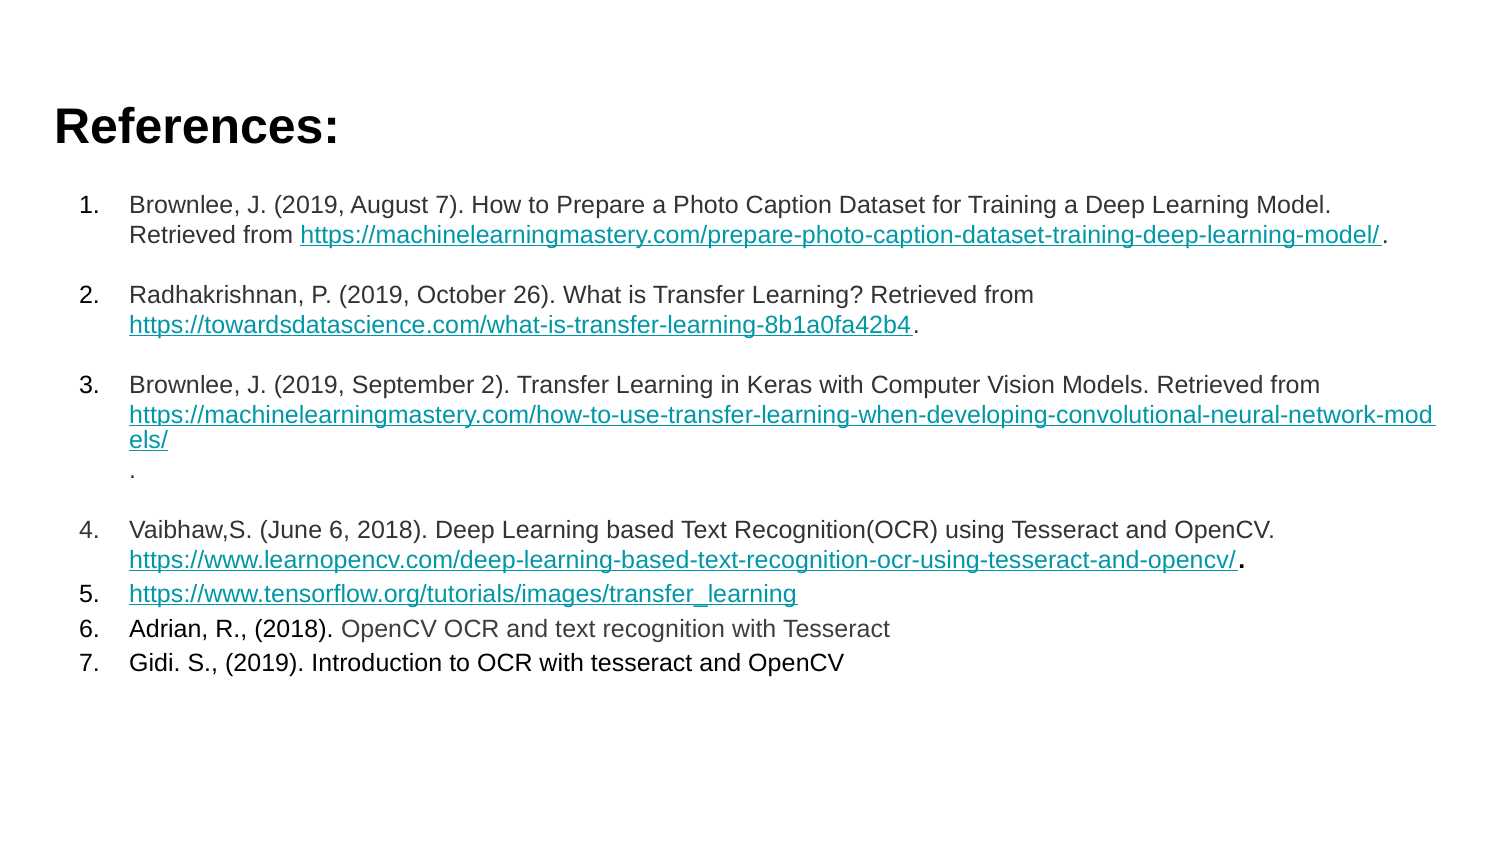

References:

Brownlee, J. (2019, August 7). How to Prepare a Photo Caption Dataset for Training a Deep Learning Model. Retrieved from https://machinelearningmastery.com/prepare-photo-caption-dataset-training-deep-learning-model/.

Radhakrishnan, P. (2019, October 26). What is Transfer Learning? Retrieved from https://towardsdatascience.com/what-is-transfer-learning-8b1a0fa42b4.

Brownlee, J. (2019, September 2). Transfer Learning in Keras with Computer Vision Models. Retrieved from https://machinelearningmastery.com/how-to-use-transfer-learning-when-developing-convolutional-neural-network-models/.

Vaibhaw,S. (June 6, 2018). Deep Learning based Text Recognition(OCR) using Tesseract and OpenCV. https://www.learnopencv.com/deep-learning-based-text-recognition-ocr-using-tesseract-and-opencv/.
https://www.tensorflow.org/tutorials/images/transfer_learning
Adrian, R., (2018). OpenCV OCR and text recognition with Tesseract
Gidi. S., (2019). Introduction to OCR with tesseract and OpenCV